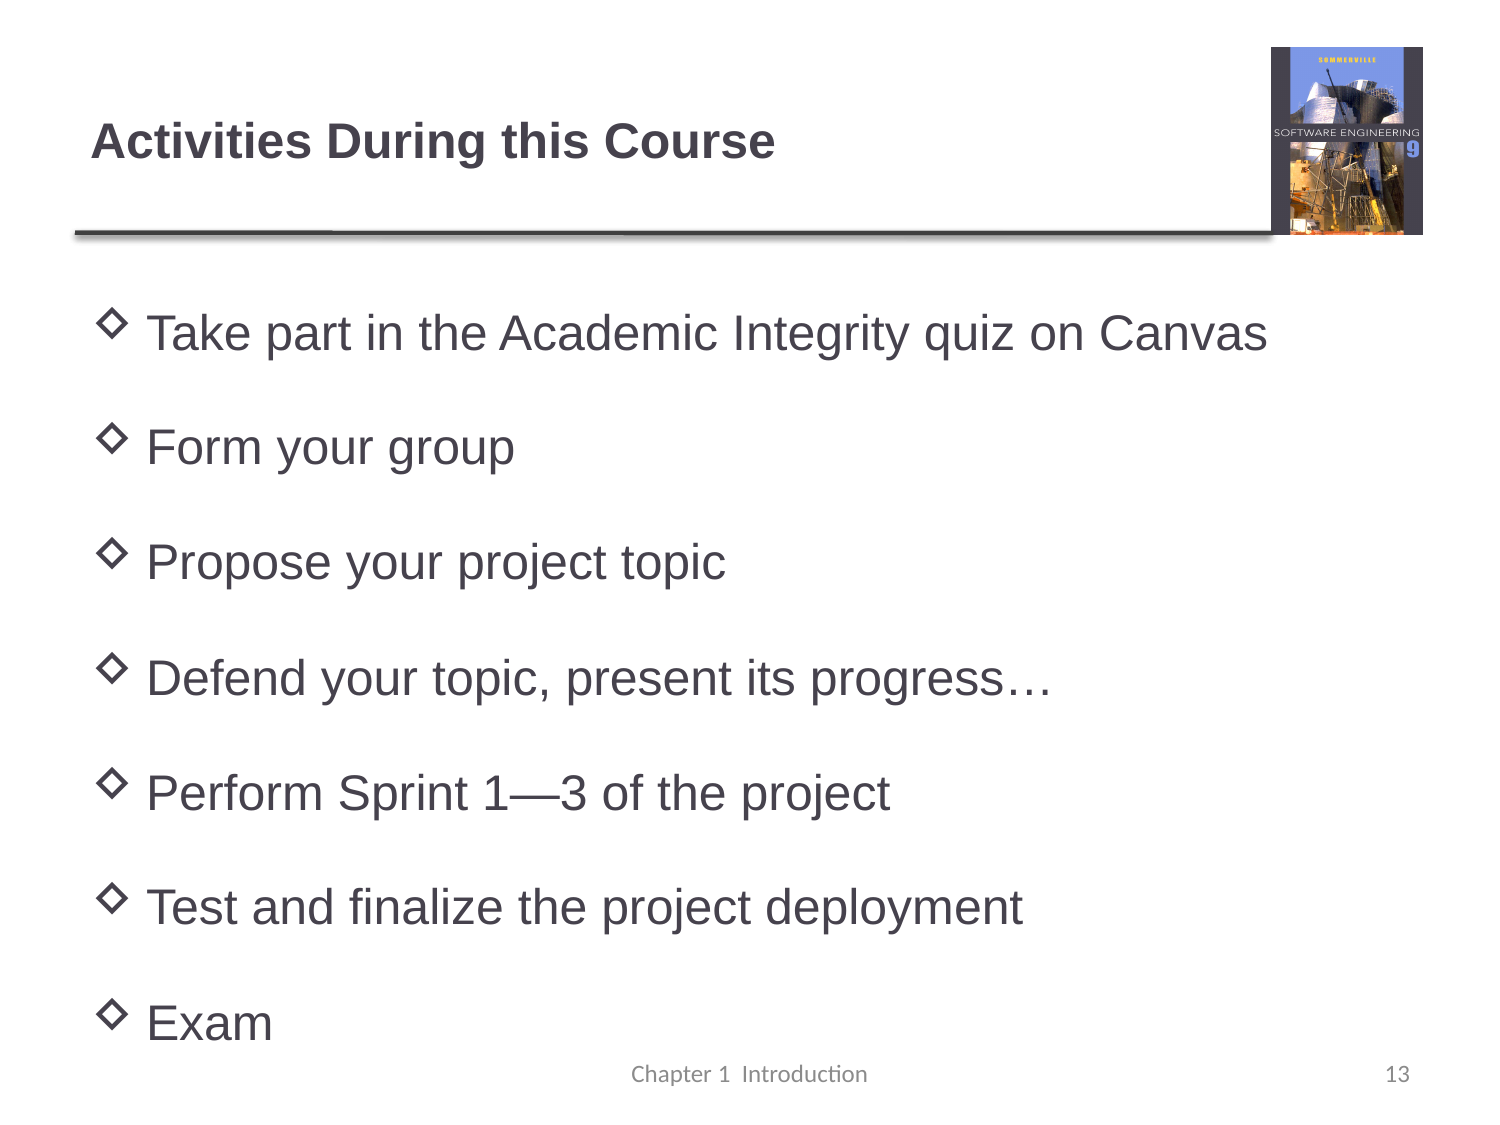

# Activities During this Course
Take part in the Academic Integrity quiz on Canvas
Form your group
Propose your project topic
Defend your topic, present its progress…
Perform Sprint 1—3 of the project
Test and finalize the project deployment
Exam
Chapter 1  Introduction
13